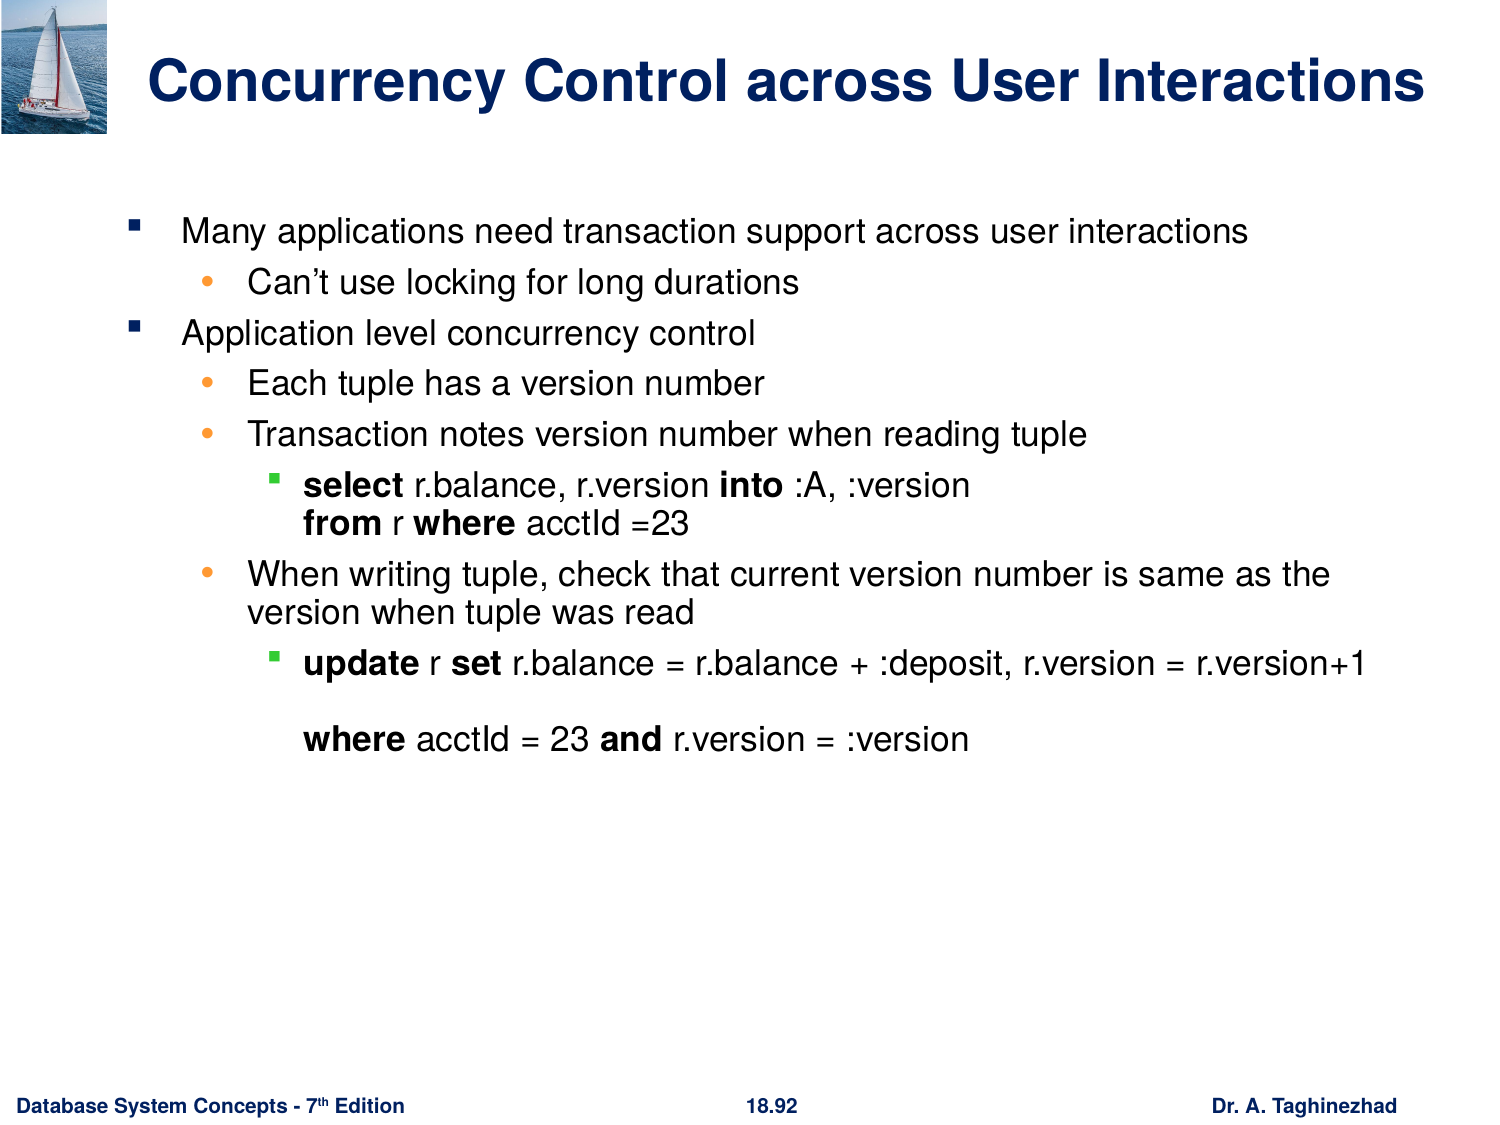

# Concurrency Control across User Interactions
Many applications need transaction support across user interactions
Can’t use locking for long durations
Application level concurrency control
Each tuple has a version number
Transaction notes version number when reading tuple
select r.balance, r.version into :A, :version
from r where acctId =23
When writing tuple, check that current version number is same as the version when tuple was read
update r set r.balance = r.balance + :deposit, r.version = r.version+1
where acctId = 23 and r.version = :version